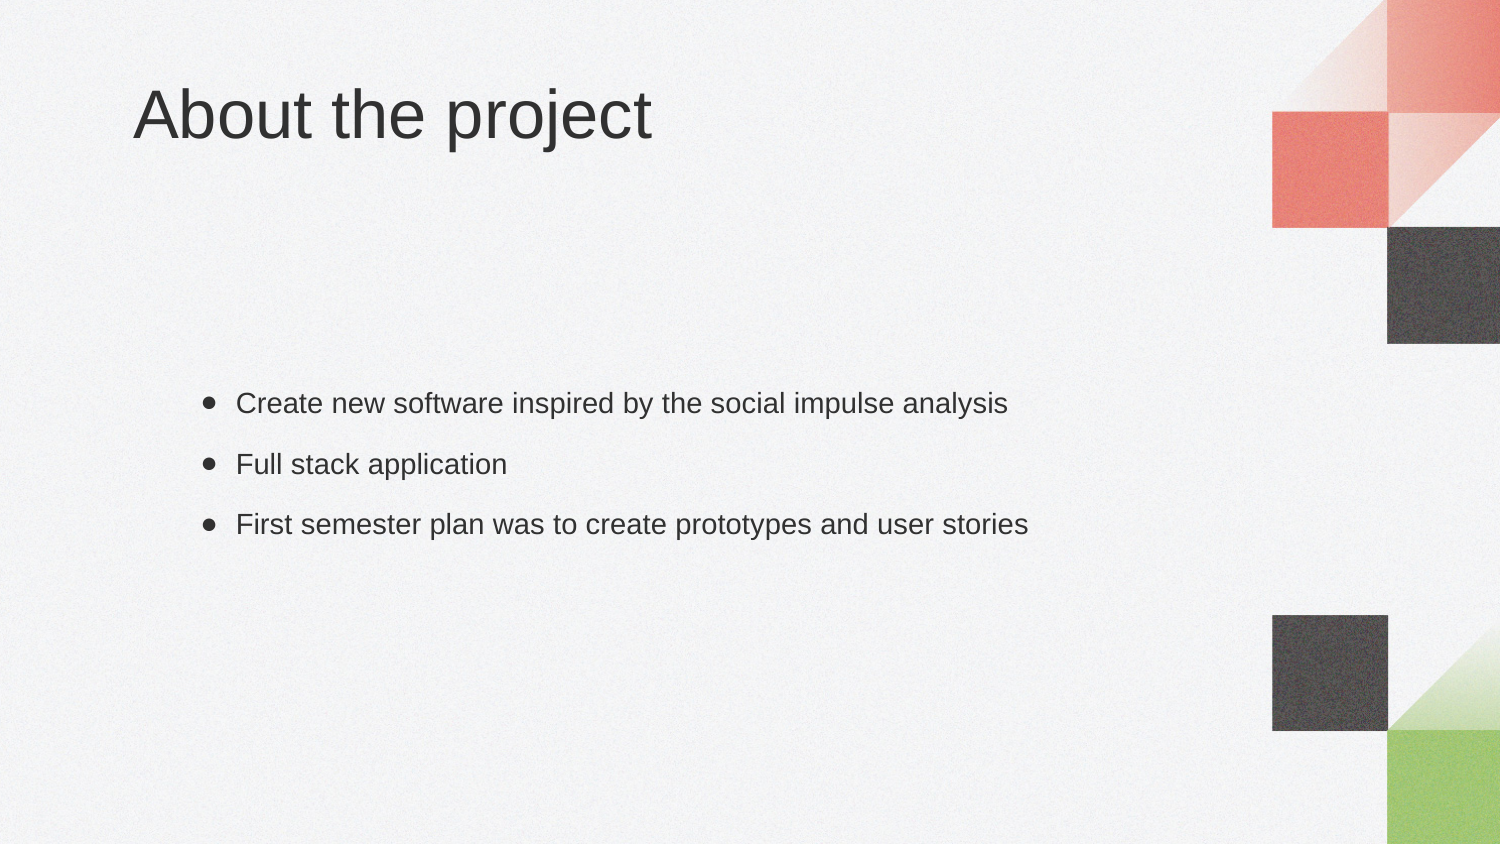

# About the project
Create new software inspired by the social impulse analysis
Full stack application
First semester plan was to create prototypes and user stories